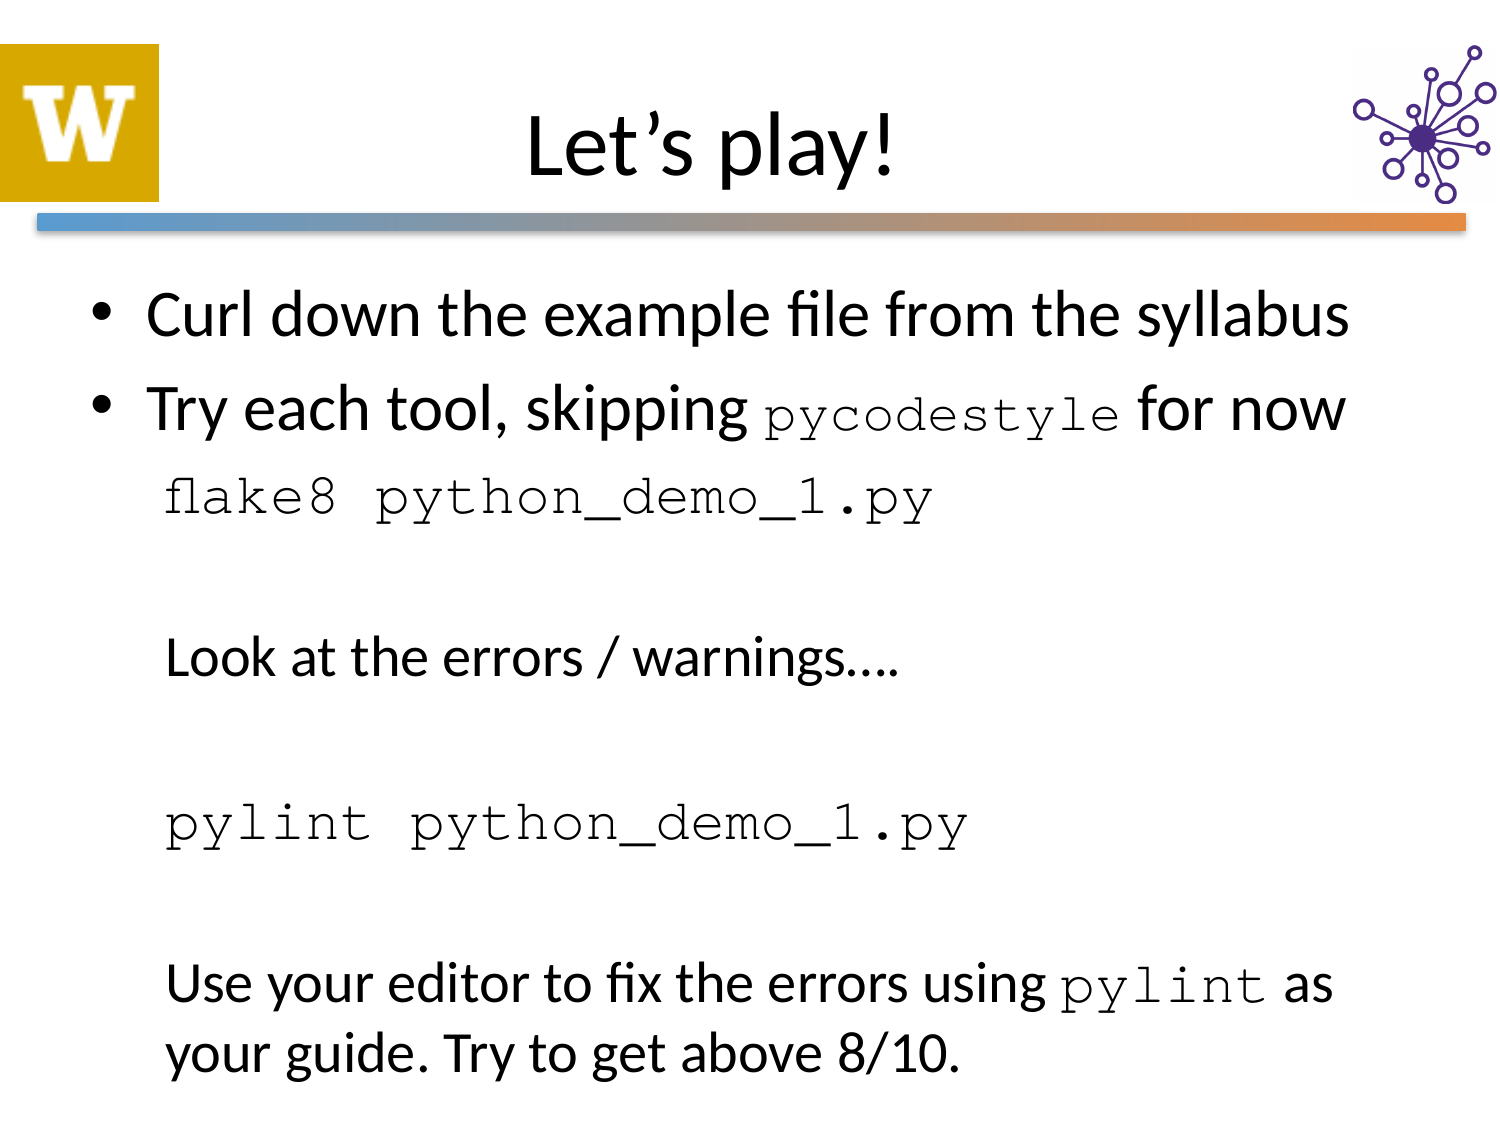

# Let’s play!
Curl down the example file from the syllabus
Try each tool, skipping pycodestyle for now
flake8 python_demo_1.py

Look at the errors / warnings….

pylint python_demo_1.py

Use your editor to fix the errors using pylint as your guide. Try to get above 8/10.